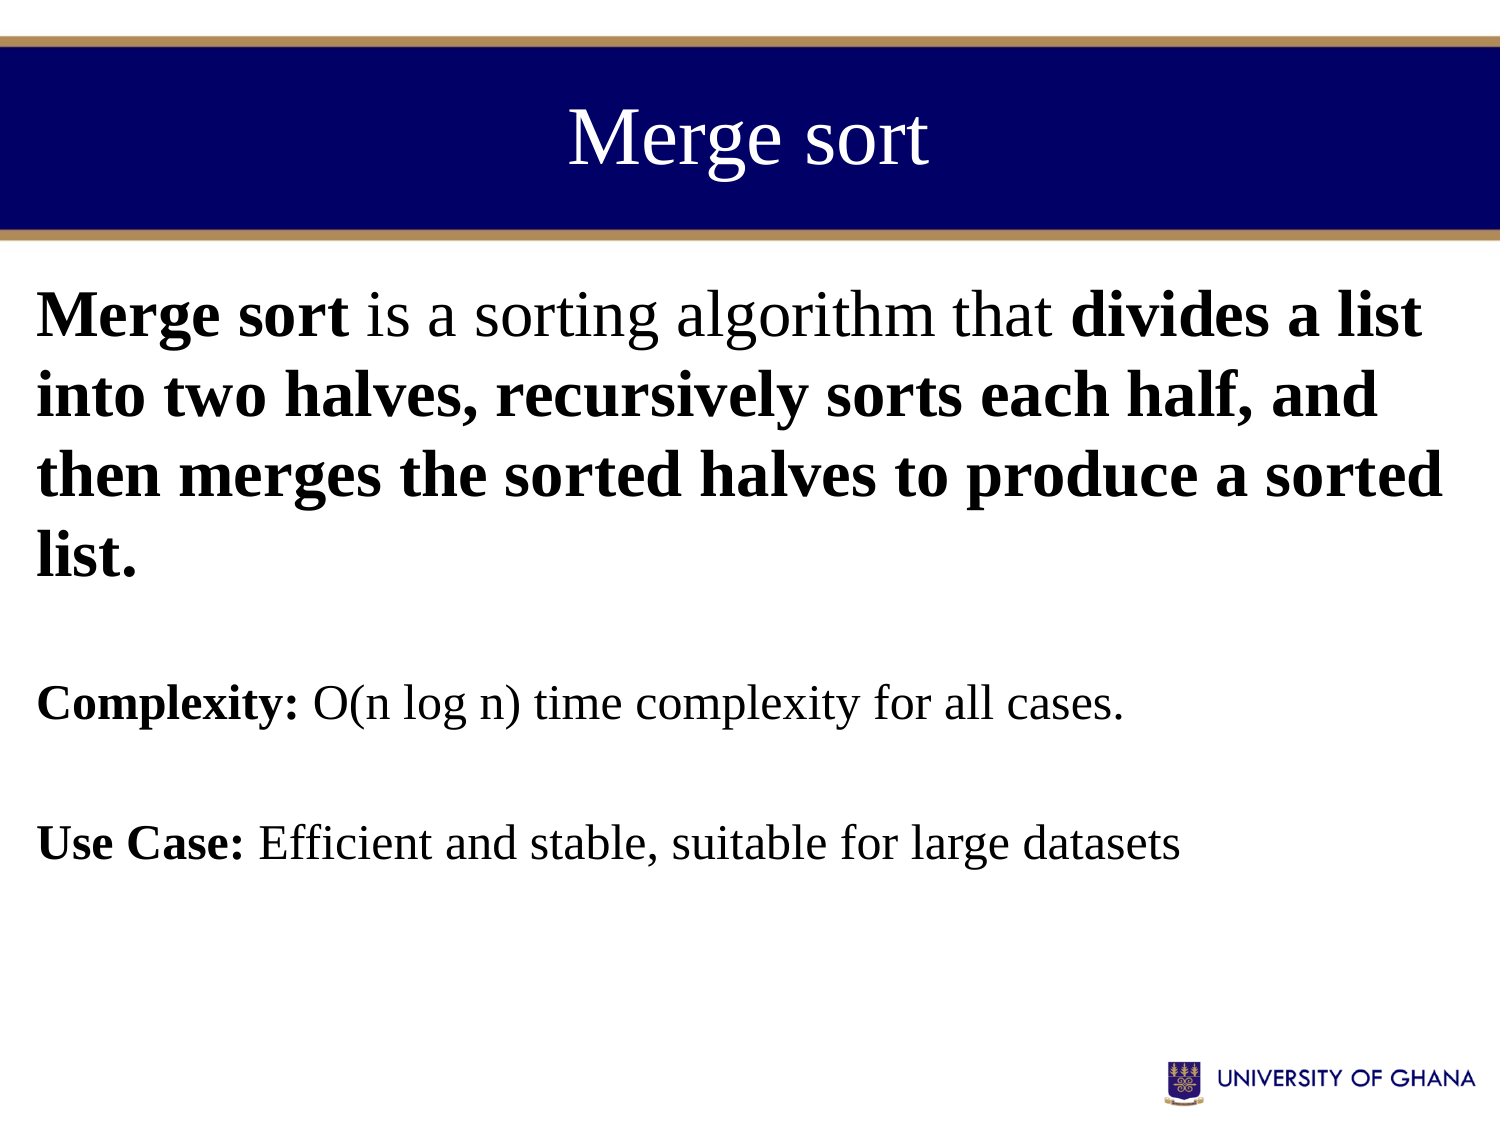

# Merge sort
Merge sort is a sorting algorithm that divides a list into two halves, recursively sorts each half, and then merges the sorted halves to produce a sorted list.

Complexity: O(n log n) time complexity for all cases.

Use Case: Efficient and stable, suitable for large datasets